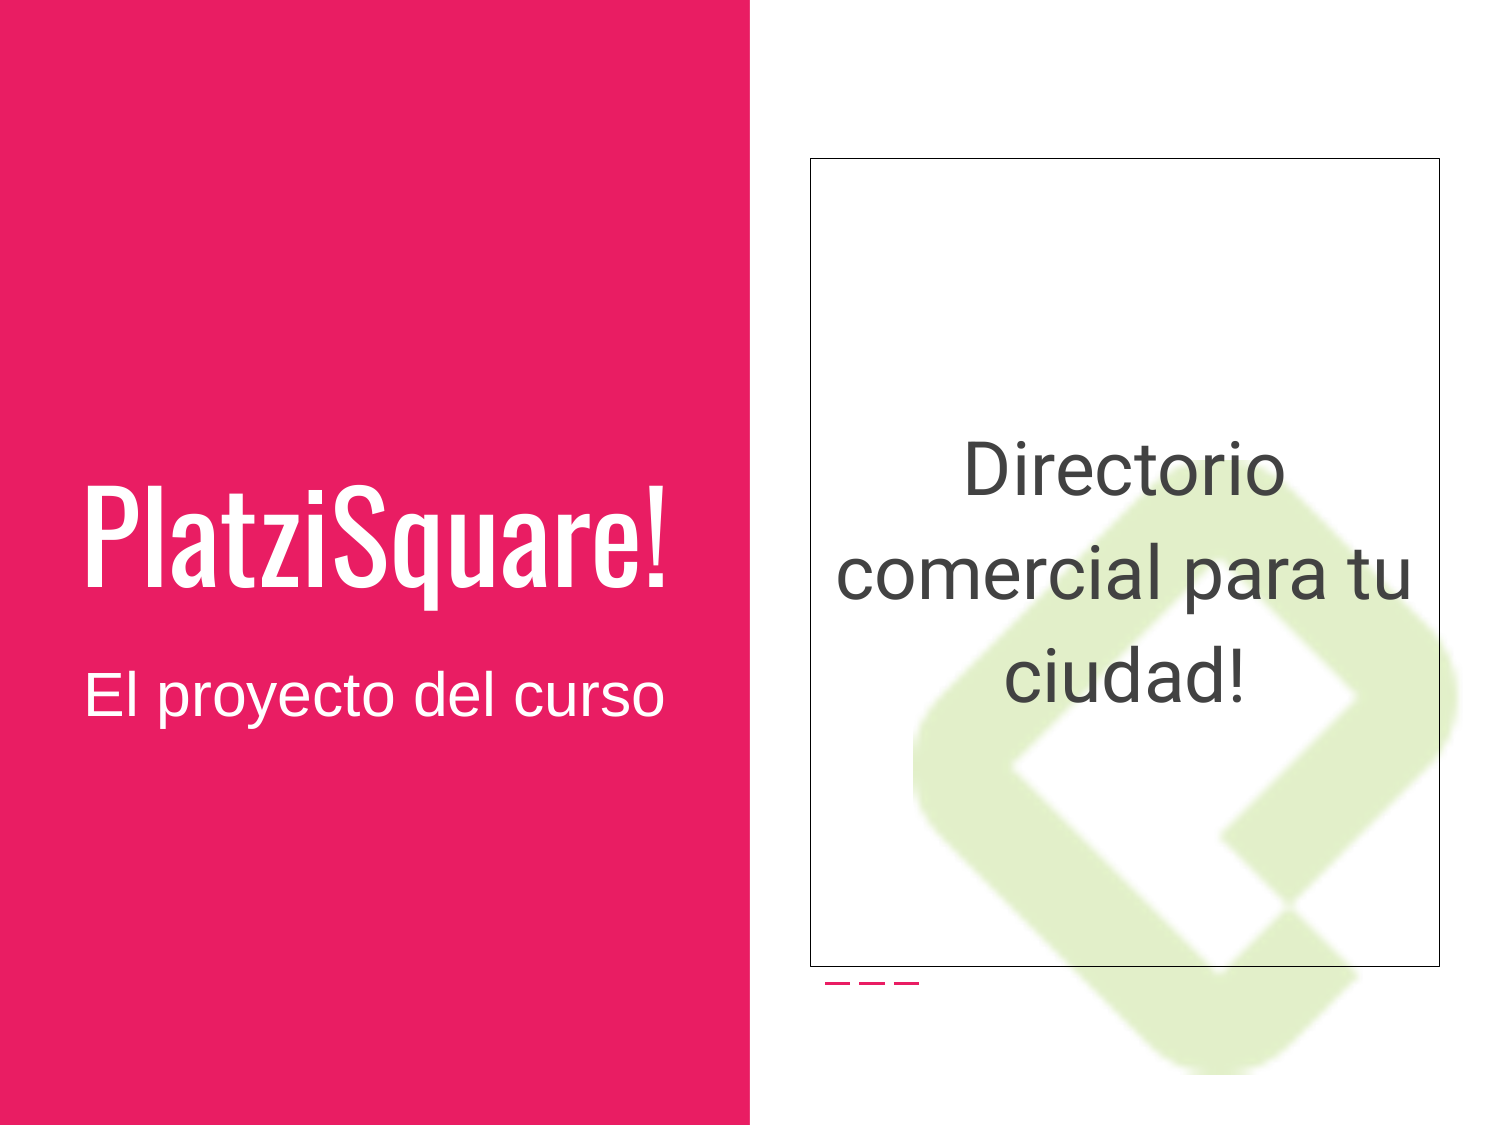

Directorio comercial para tu ciudad!
# PlatziSquare!
El proyecto del curso